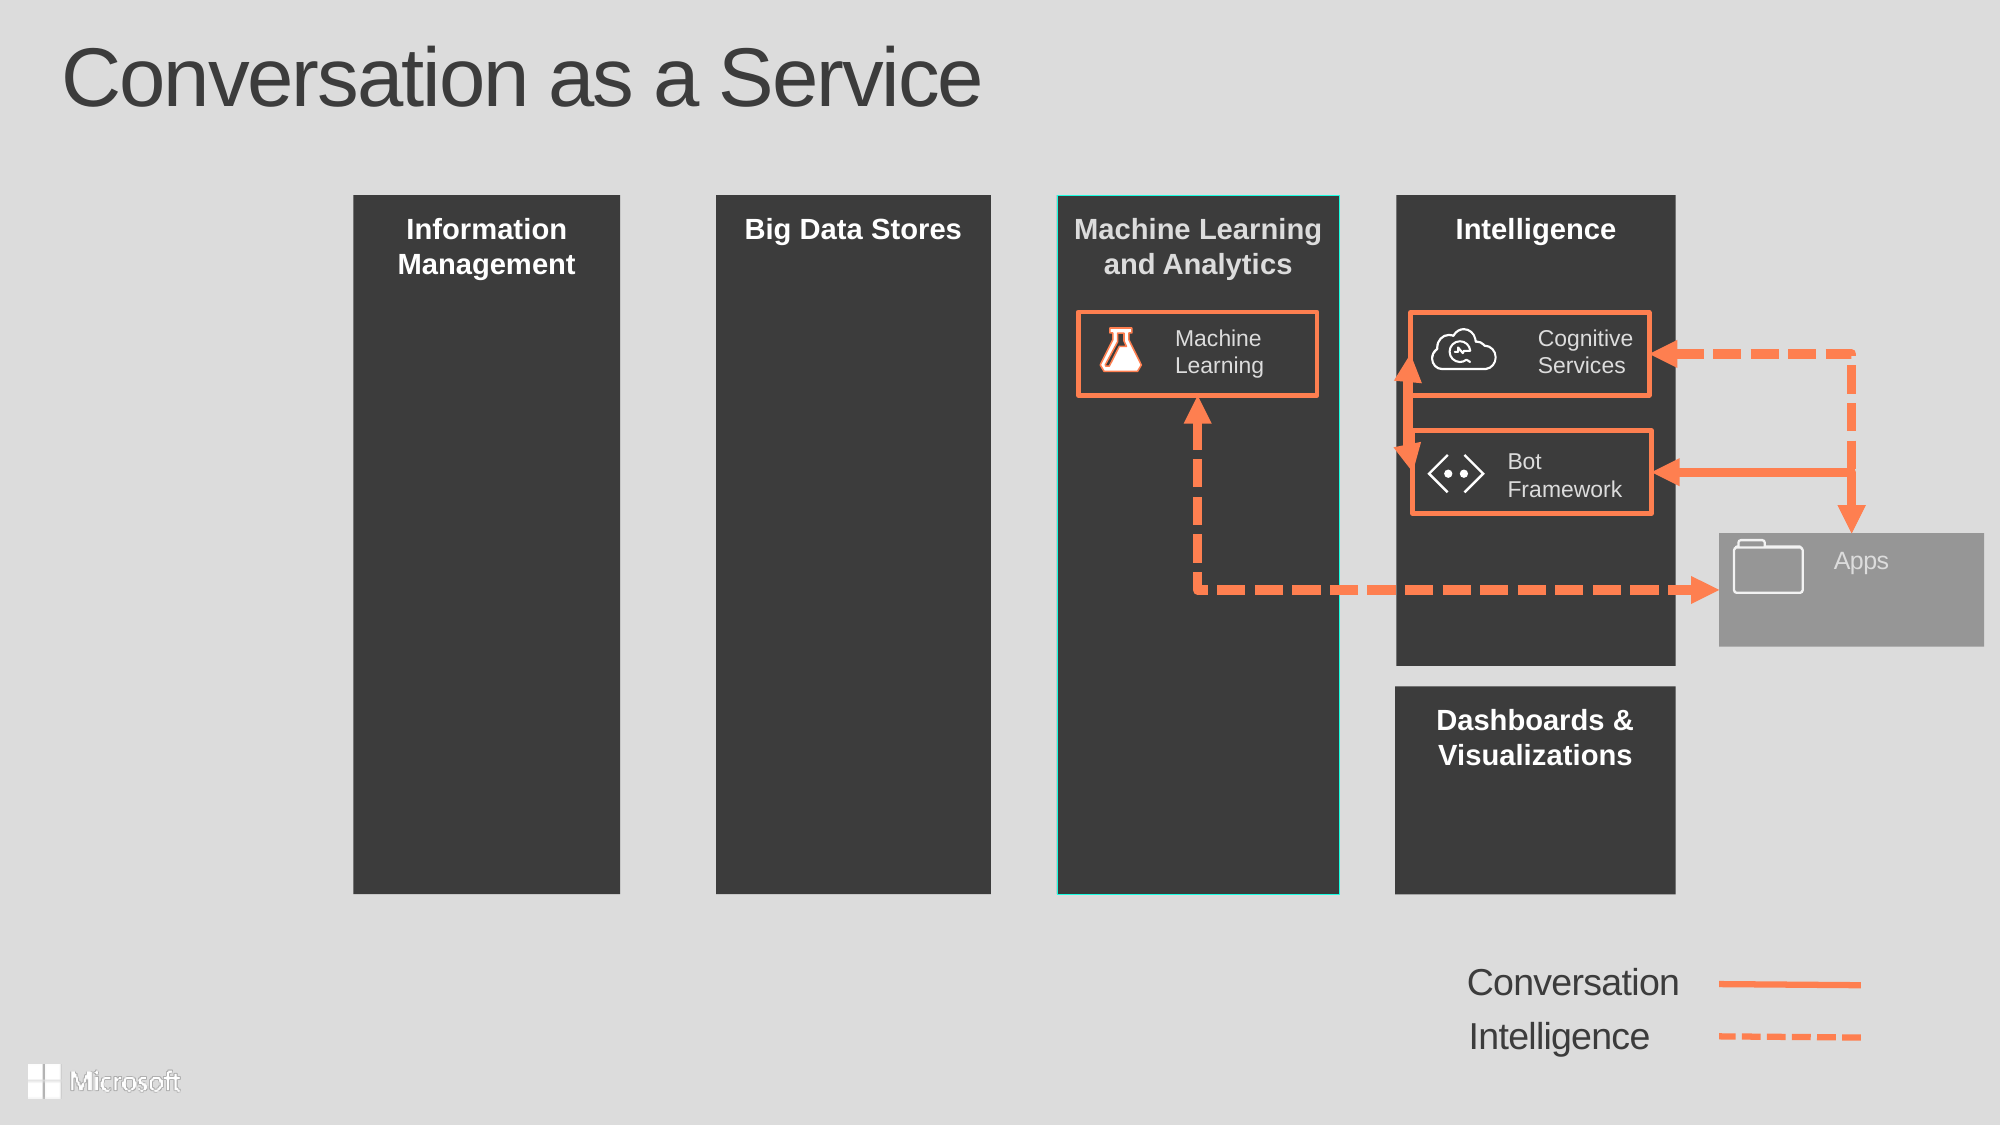

# Conversation as a Service
Information Management
Big Data Stores
Machine Learning and Analytics
Intelligence

Machine Learning
Cognitive Services

Bot
Framework

Apps

Event Hubs

Dashboards & Visualizations
Conversation
Intelligence